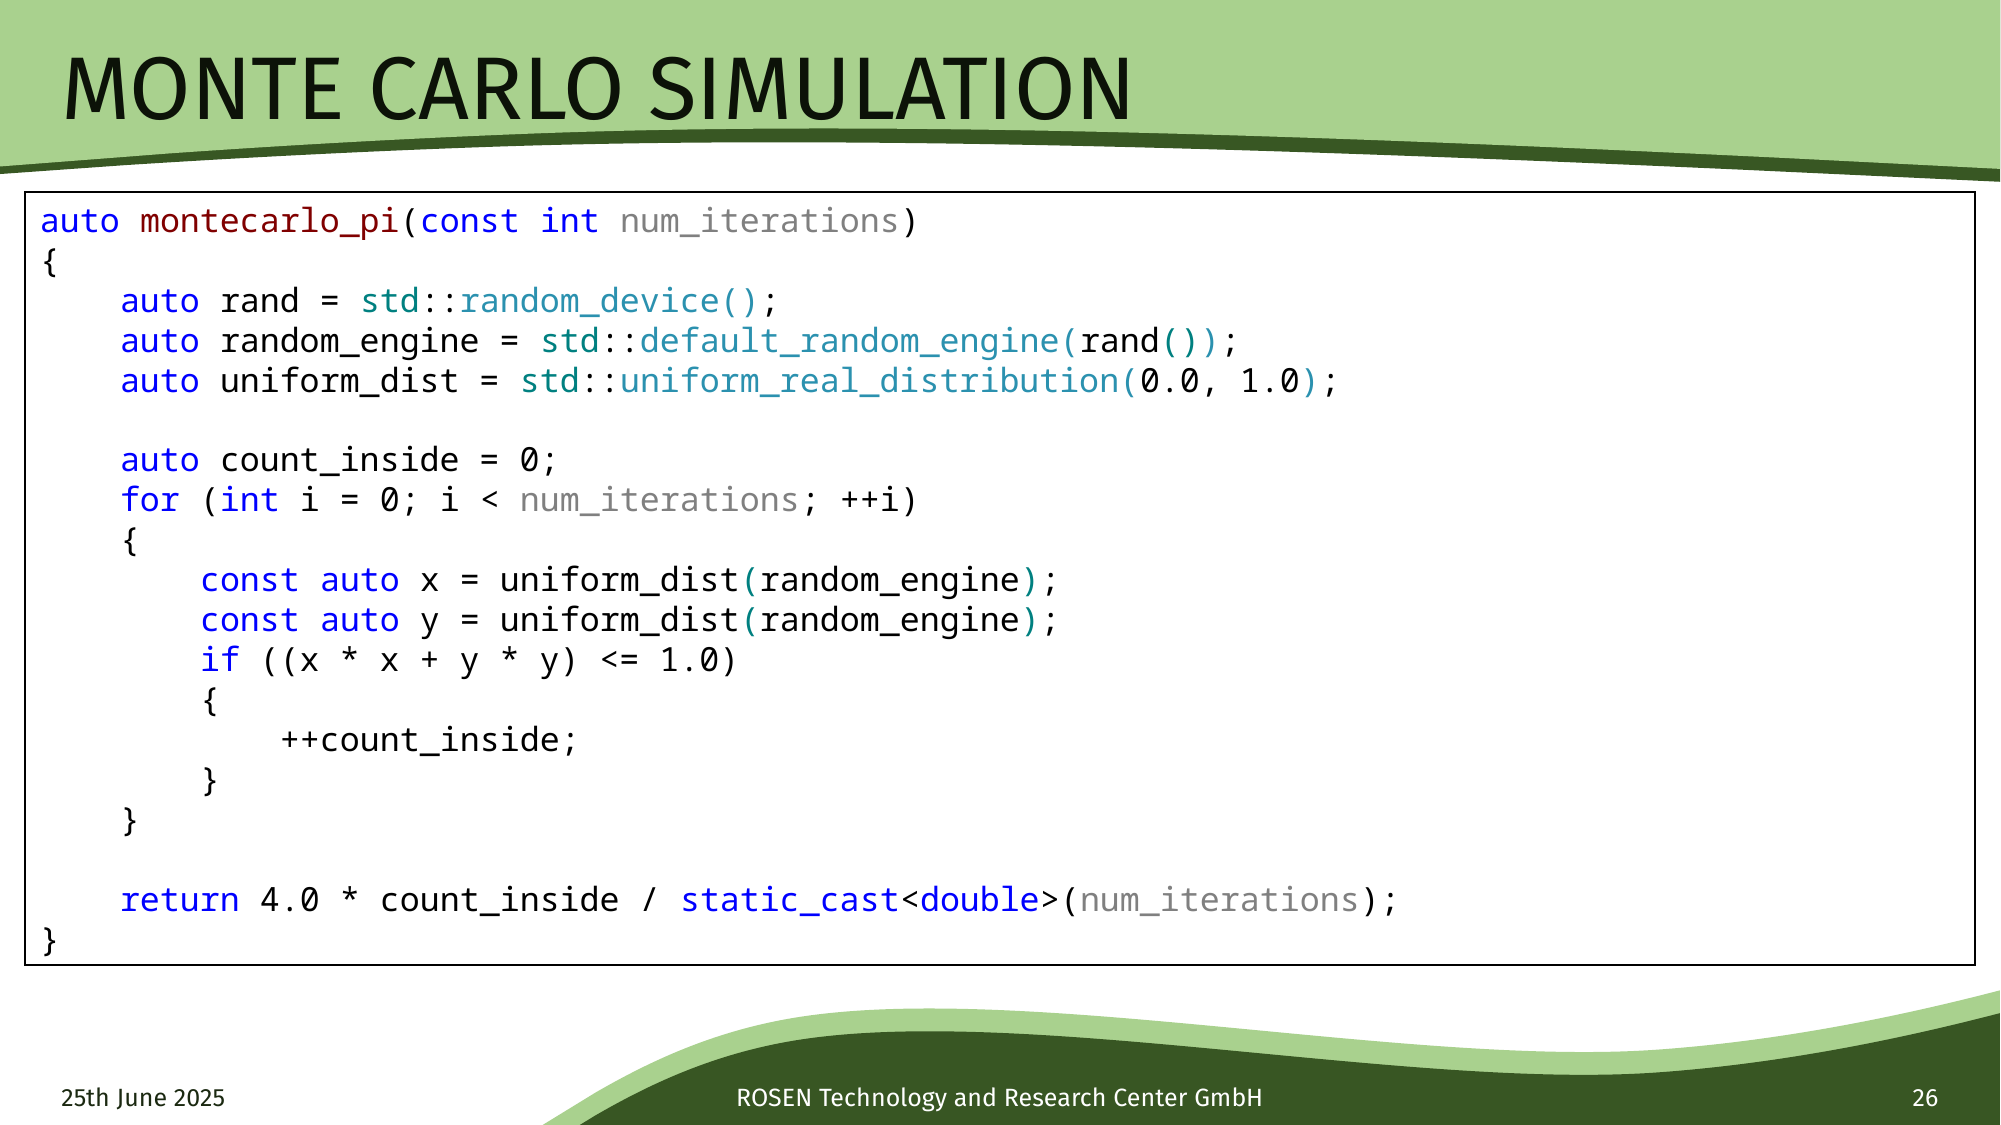

# Monte Carlo Simulation
auto montecarlo_pi(const int num_iterations)
{
    auto rand = std::random_device();
    auto random_engine = std::default_random_engine(rand());
    auto uniform_dist = std::uniform_real_distribution(0.0, 1.0);

    auto count_inside = 0;
    for (int i = 0; i < num_iterations; ++i)
    {
        const auto x = uniform_dist(random_engine);
        const auto y = uniform_dist(random_engine);
        if ((x * x + y * y) <= 1.0)
        {
            ++count_inside;
        }
    }

    return 4.0 * count_inside / static_cast<double>(num_iterations);
}
25th June 2025
ROSEN Technology and Research Center GmbH
26